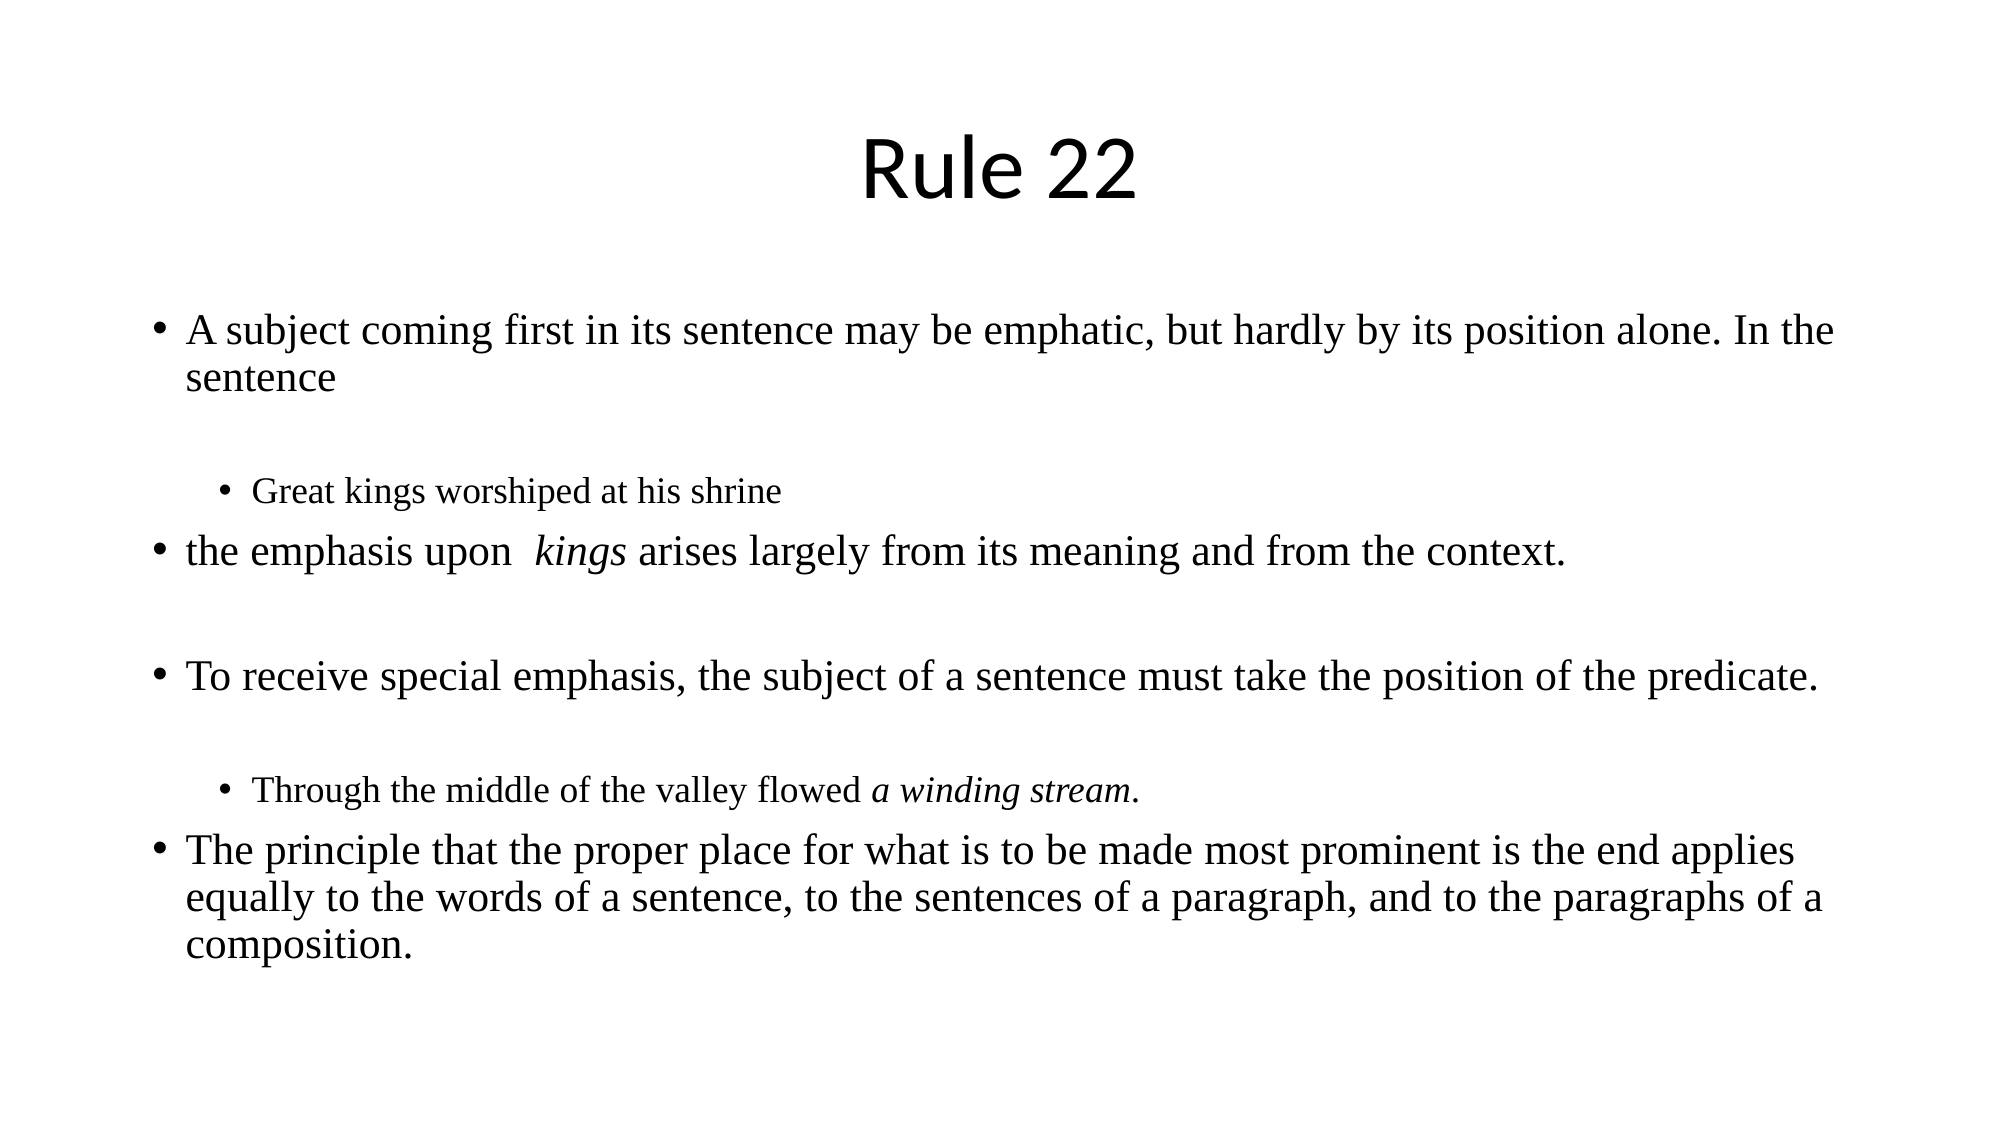

# Rule 22
A subject coming first in its sentence may be emphatic, but hardly by its position alone. In the sentence

Great kings worshiped at his shrine
the emphasis upon  kings arises largely from its meaning and from the context.

To receive special emphasis, the subject of a sentence must take the position of the predicate.

Through the middle of the valley flowed a winding stream.
The principle that the proper place for what is to be made most prominent is the end applies equally to the words of a sentence, to the sentences of a paragraph, and to the paragraphs of a composition.